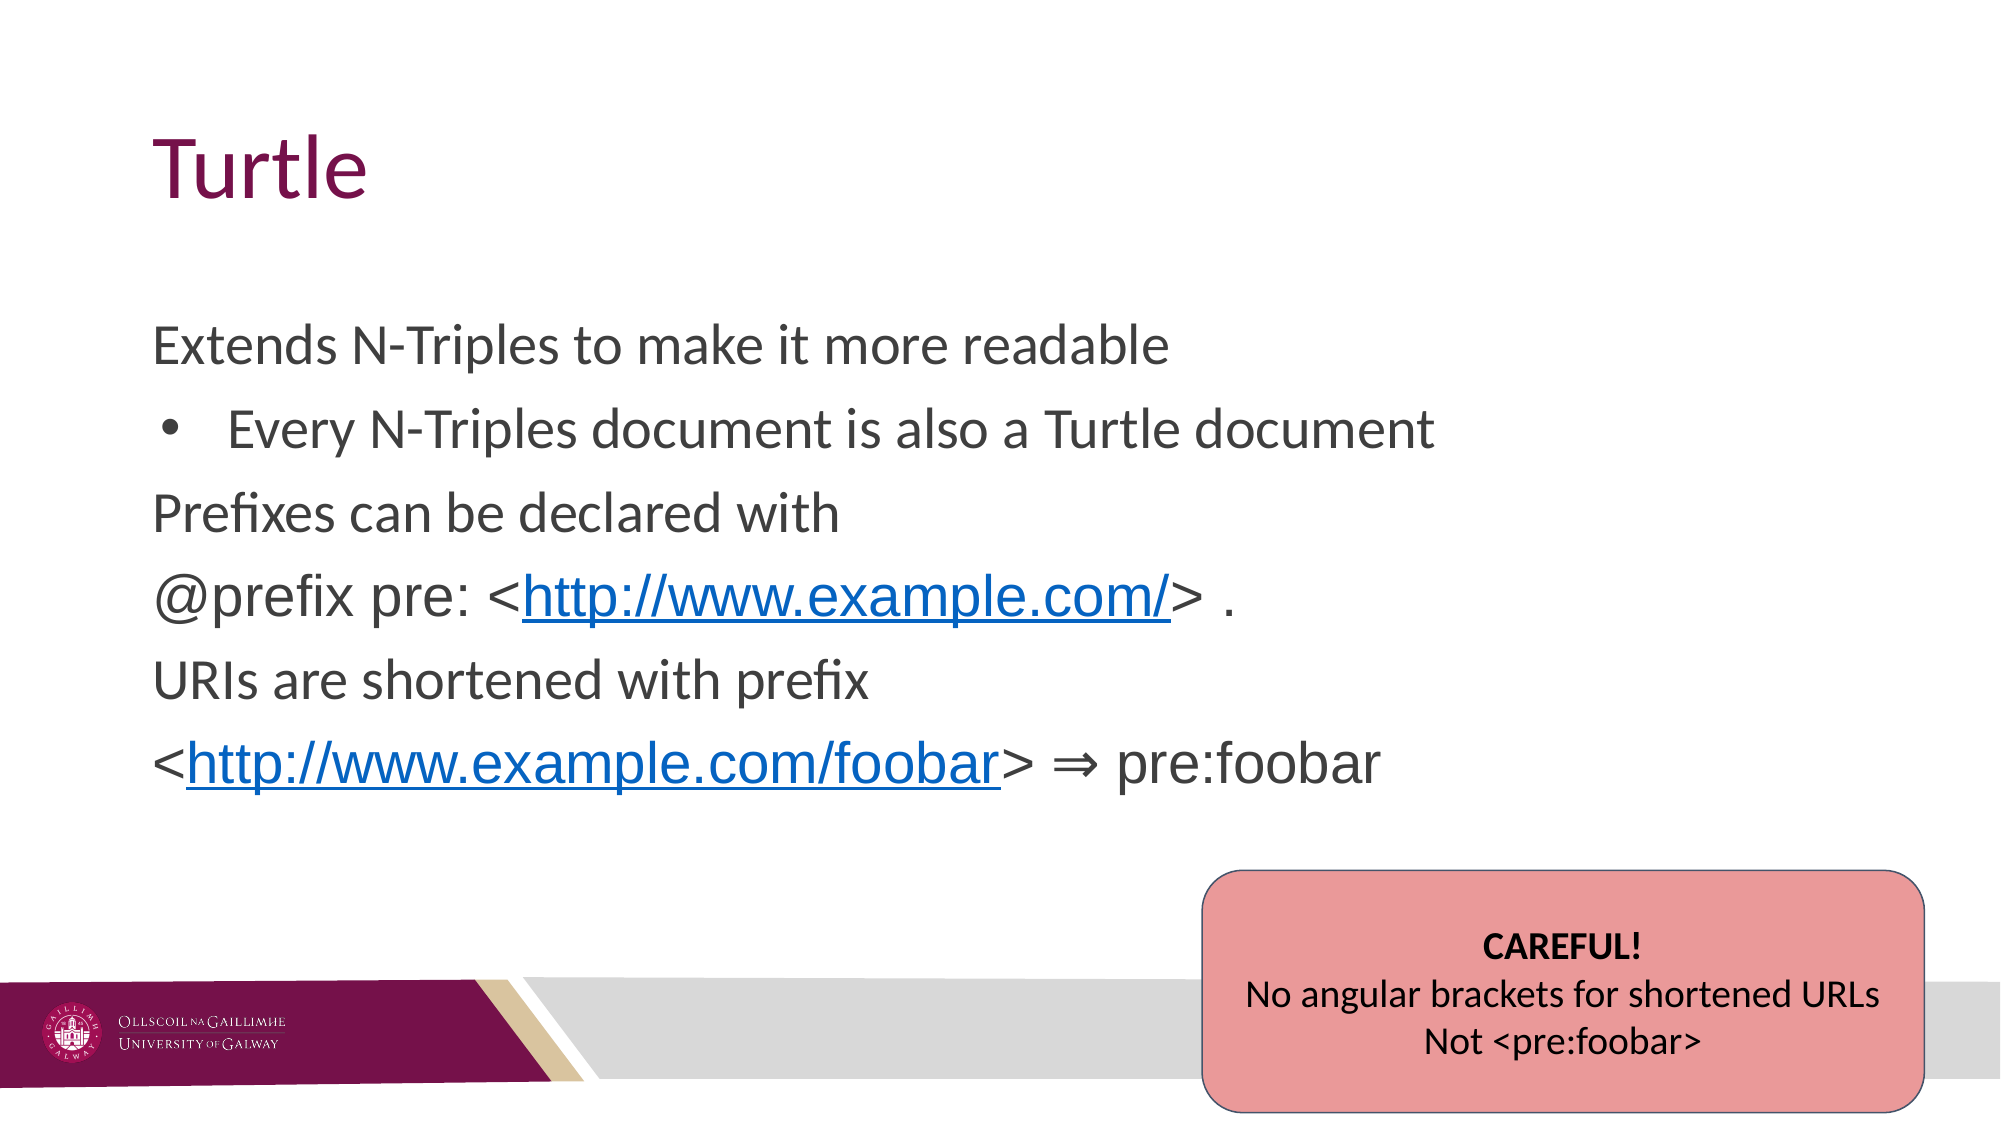

# Turtle
Extends N-Triples to make it more readable
Every N-Triples document is also a Turtle document
Prefixes can be declared with
@prefix pre: <http://www.example.com/> .
URIs are shortened with prefix
<http://www.example.com/foobar> ⇒ pre:foobar

CAREFUL!
No angular brackets for shortened URLs
Not <pre:foobar>